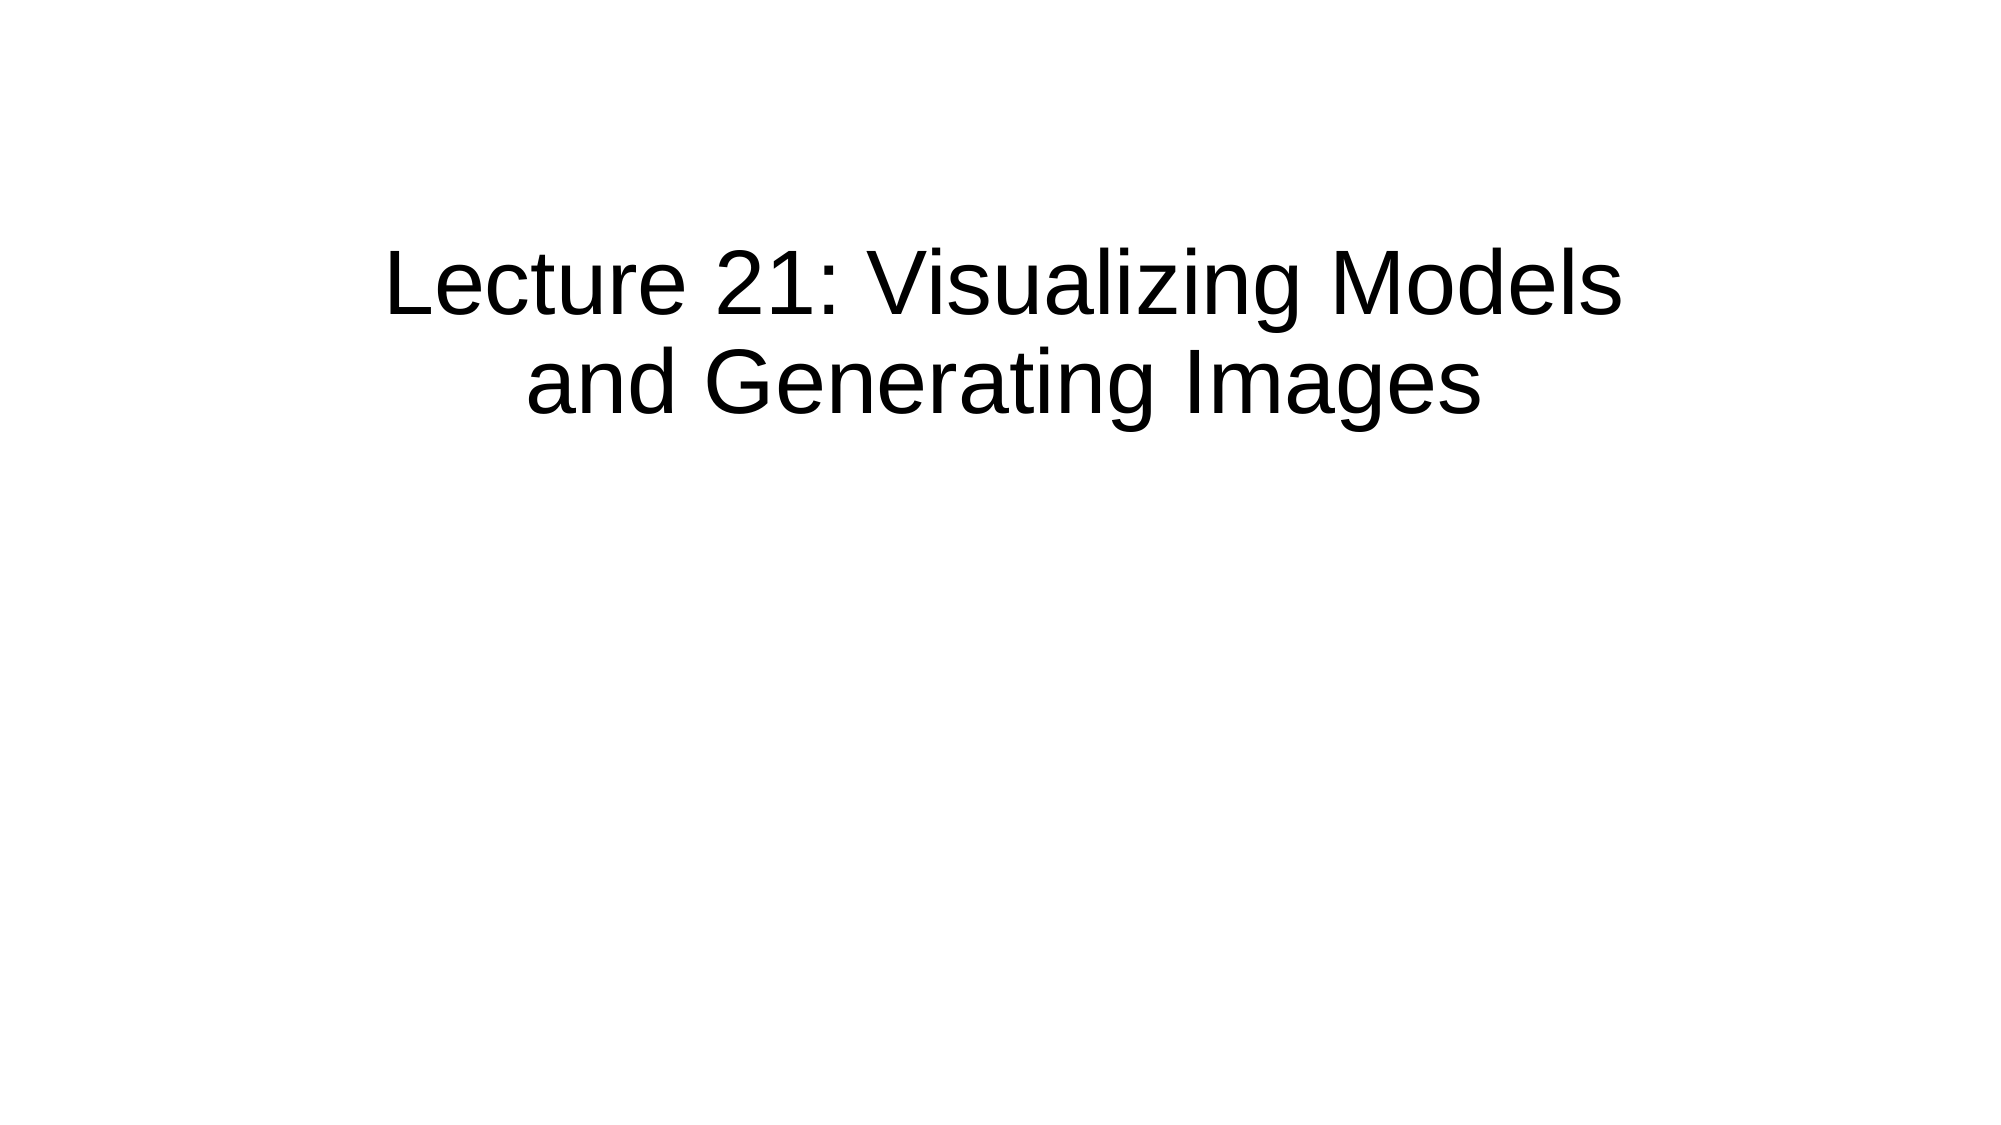

# Lecture 21: Visualizing Models and Generating Images